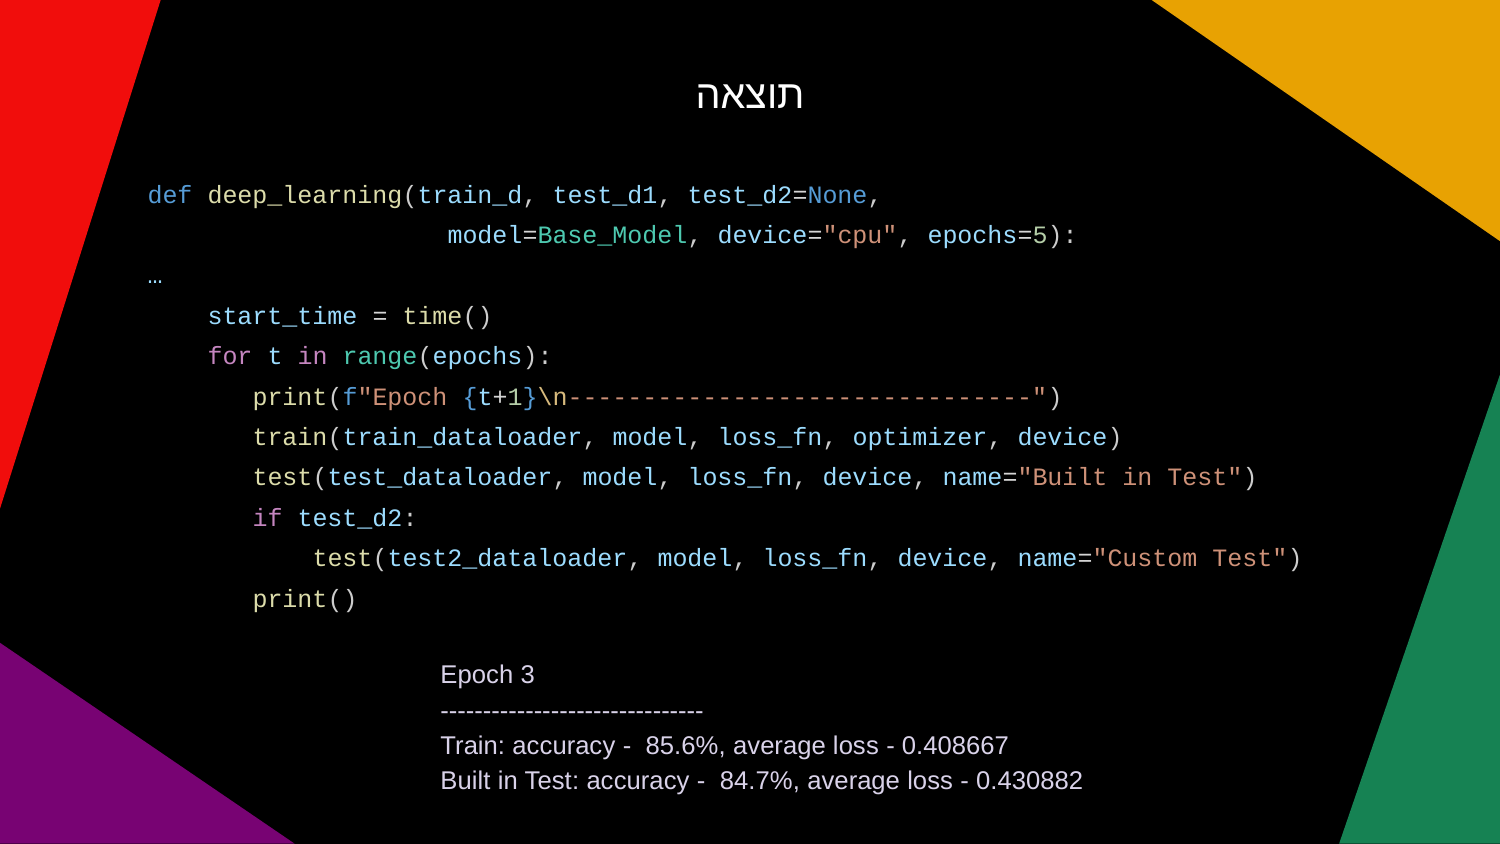

# תוצאה
def deep_learning(train_d, test_d1, test_d2=None,
model=Base_Model, device="cpu", epochs=5):
…
    start_time = time()
    for t in range(epochs):
       print(f"Epoch {t+1}\n-------------------------------")
       train(train_dataloader, model, loss_fn, optimizer, device)
       test(test_dataloader, model, loss_fn, device, name="Built in Test")
       if test_d2:
           test(test2_dataloader, model, loss_fn, device, name="Custom Test")
       print()
Epoch 3
-------------------------------
Train: accuracy -  85.6%, average loss - 0.408667
Built in Test: accuracy -  84.7%, average loss - 0.430882